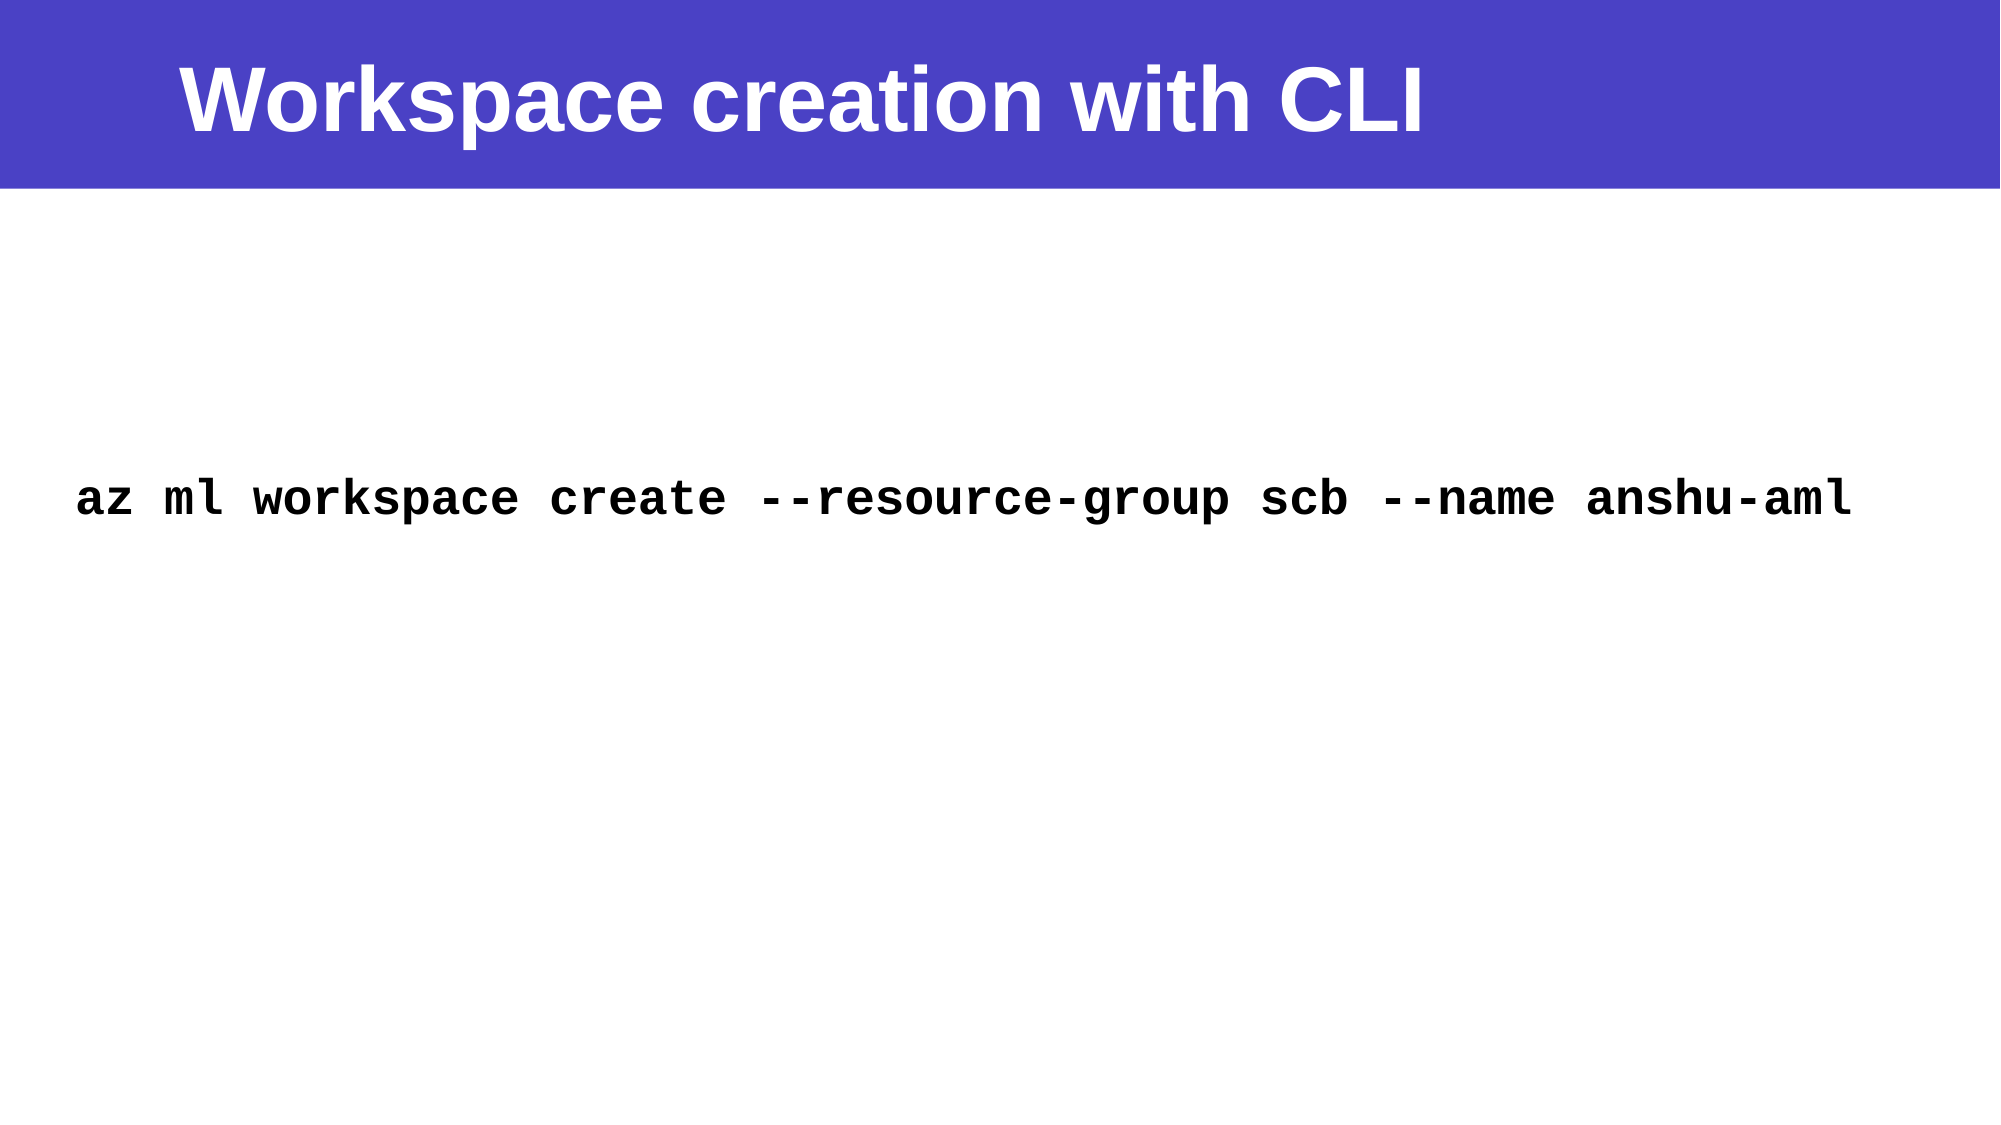

# Workspace creation with CLI
az ml workspace create --resource-group scb --name anshu-aml